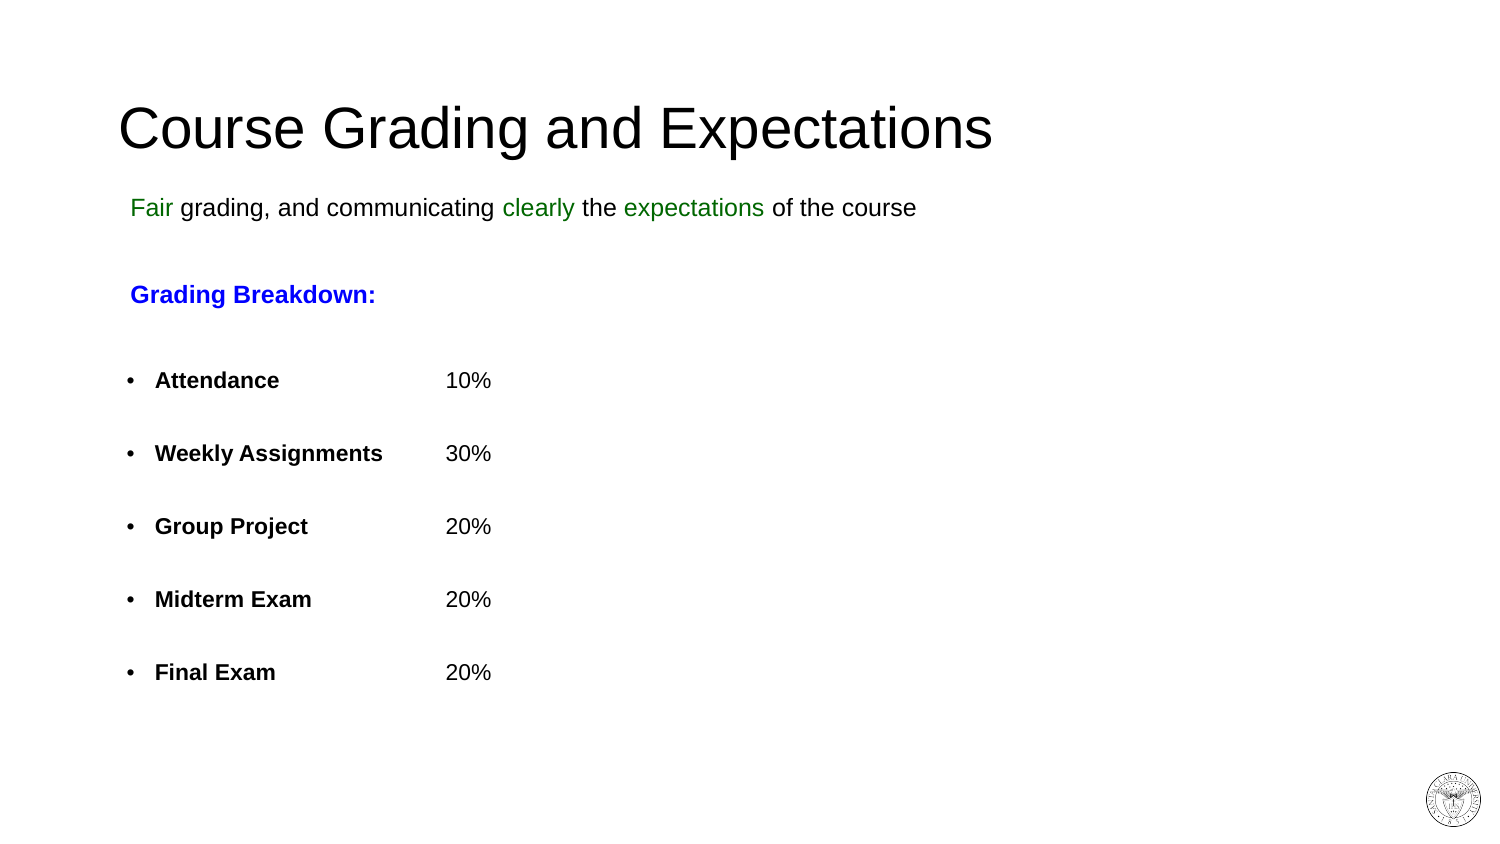

# Course Grading and Expectations
Fair grading, and communicating clearly the expectations of the course

Grading Breakdown:

| Attendance | 10% |
| --- | --- |
| Weekly Assignments | 30% |
| Group Project | 20% |
| Midterm Exam | 20% |
| Final Exam | 20% |